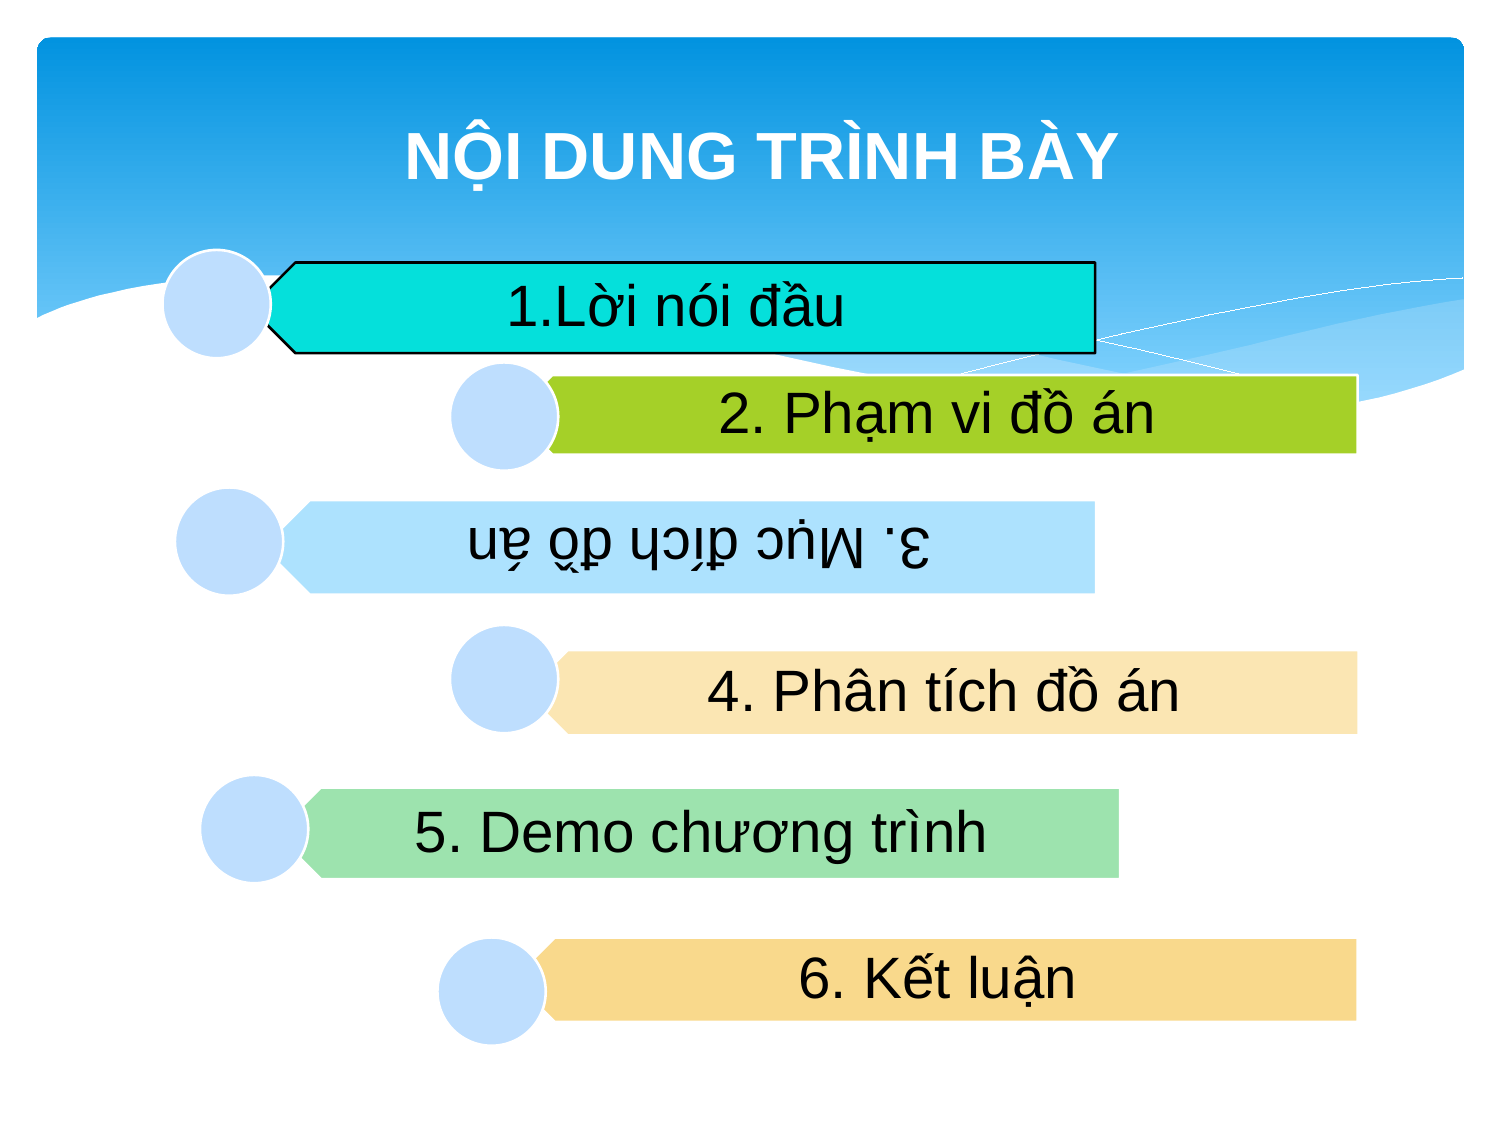

# NỘI DUNG TRÌNH BÀY
1.Lời nói đầu
2. Phạm vi đồ án
3. Mục đích đồ án
4. Phân tích đồ án
5. Demo chương trình
6. Kết luận